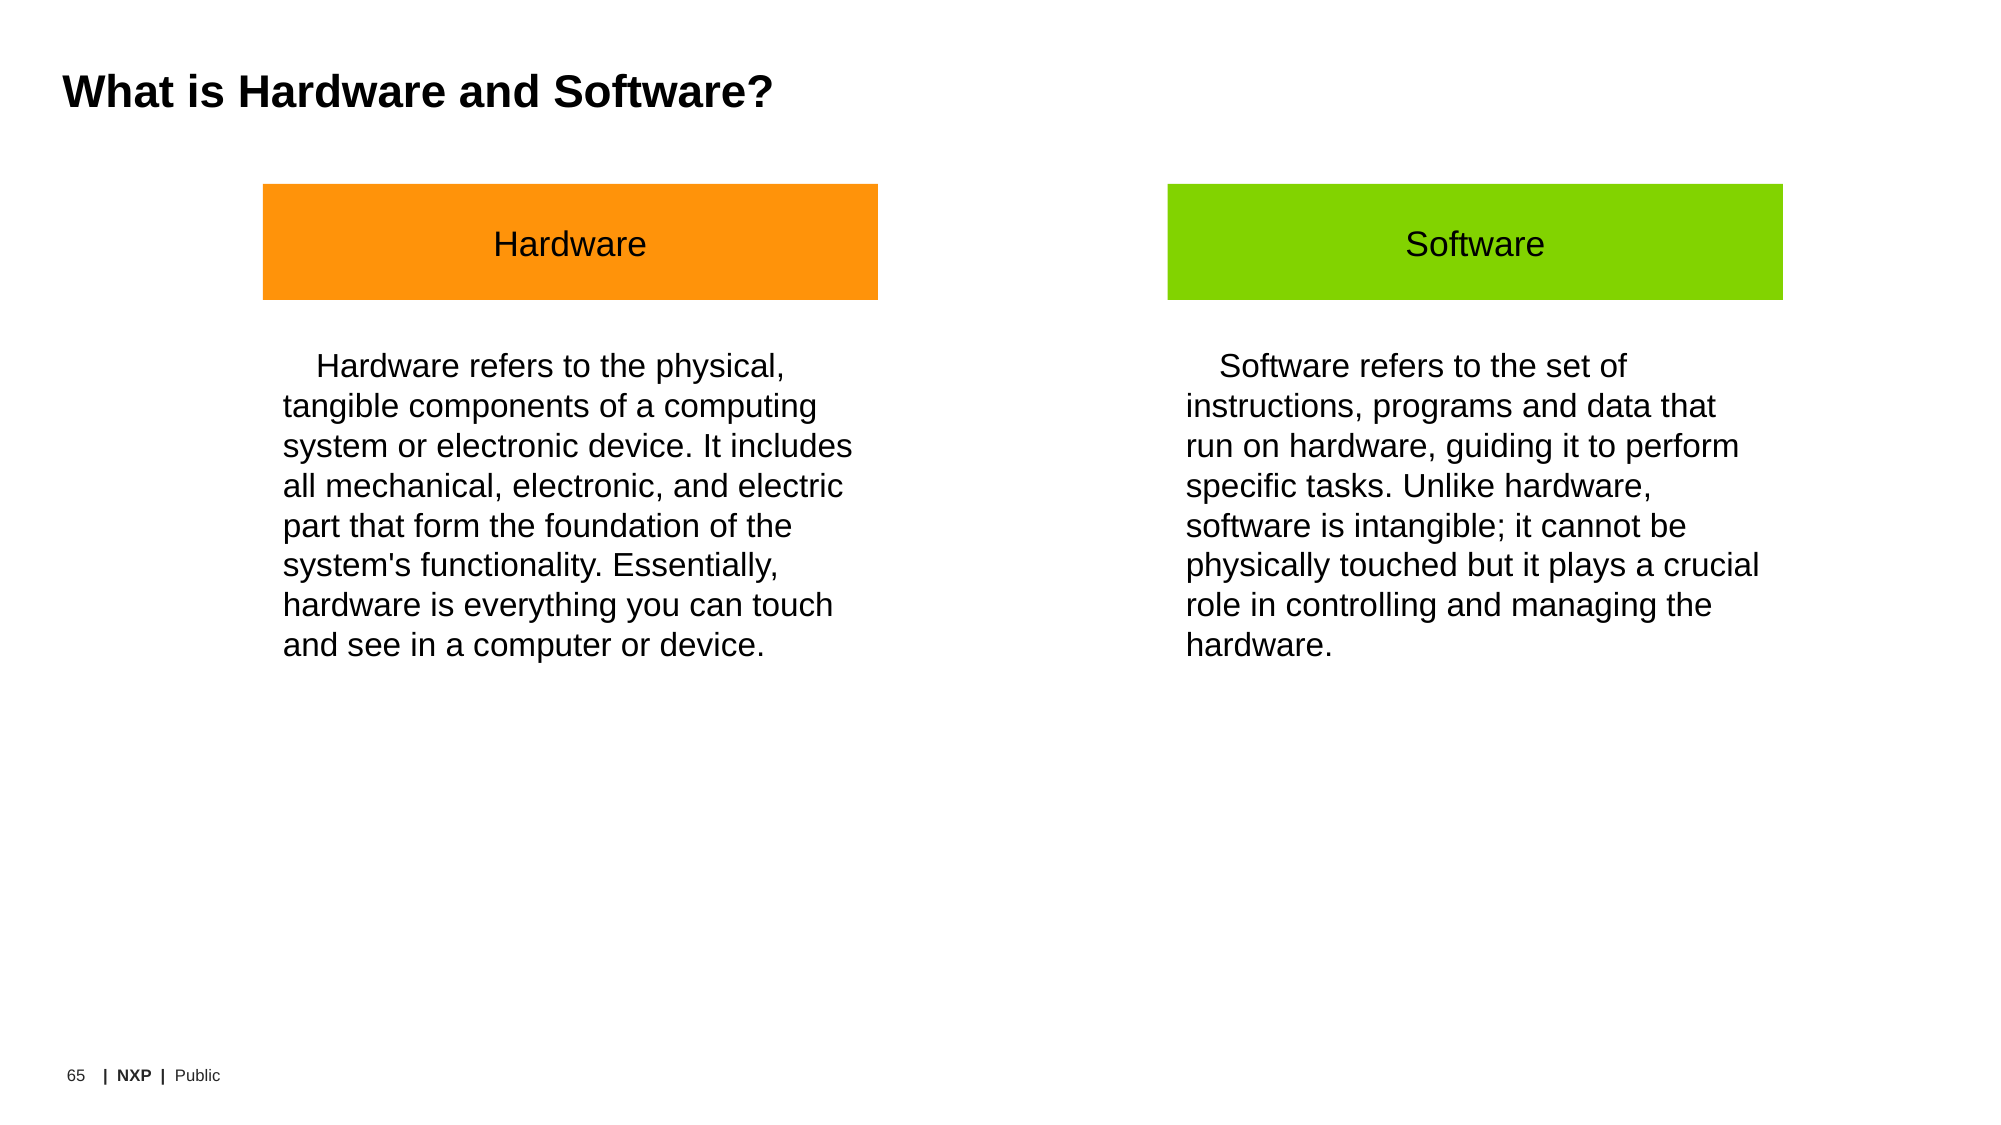

# What is Hardware and Software?
Hardware
Software
 Hardware refers to the physical, tangible components of a computing system or electronic device. It includes all mechanical, electronic, and electric part that form the foundation of the system's functionality. Essentially, hardware is everything you can touch and see in a computer or device.
 Software refers to the set of instructions, programs and data that run on hardware, guiding it to perform specific tasks. Unlike hardware, software is intangible; it cannot be physically touched but it plays a crucial role in controlling and managing the hardware.